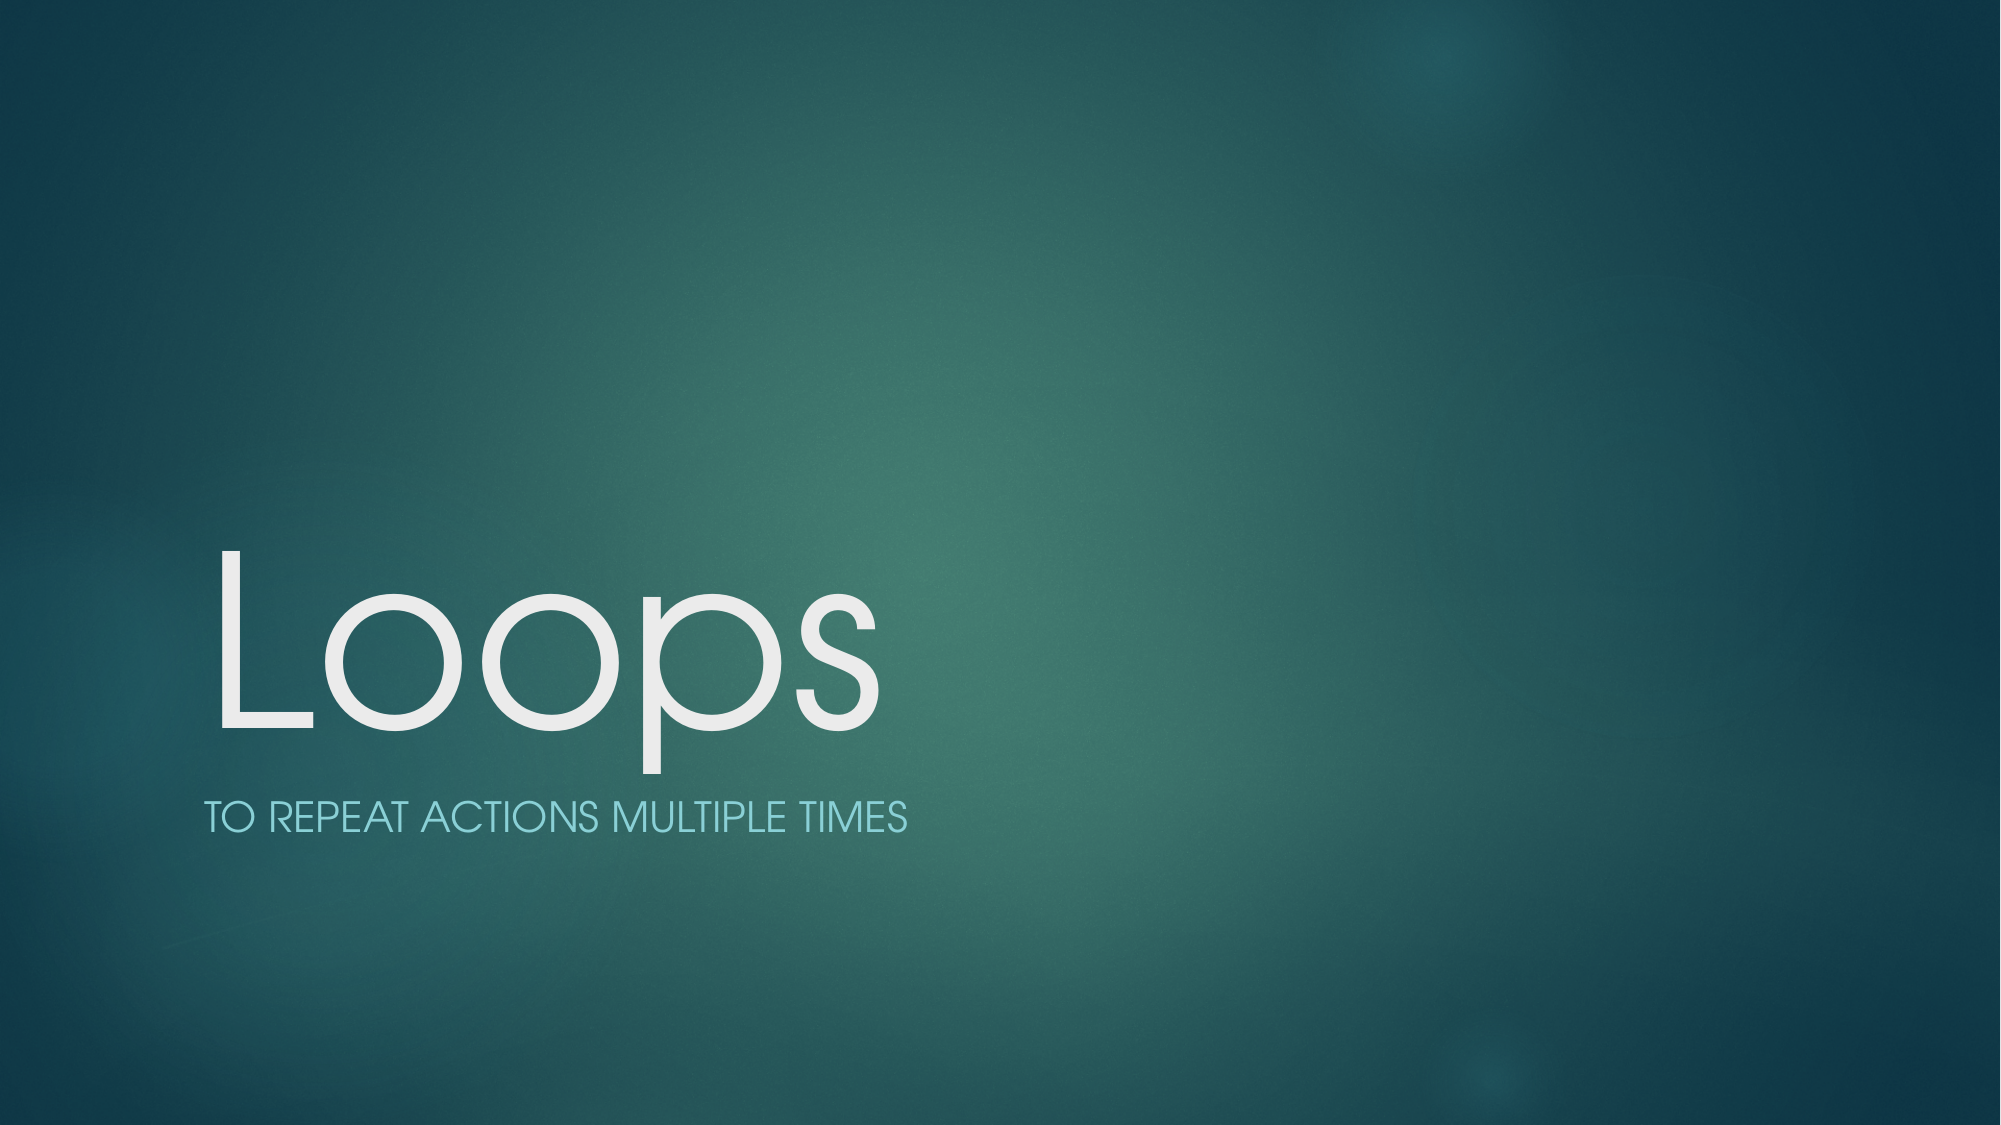

# Loops
To repeat actions multiple times